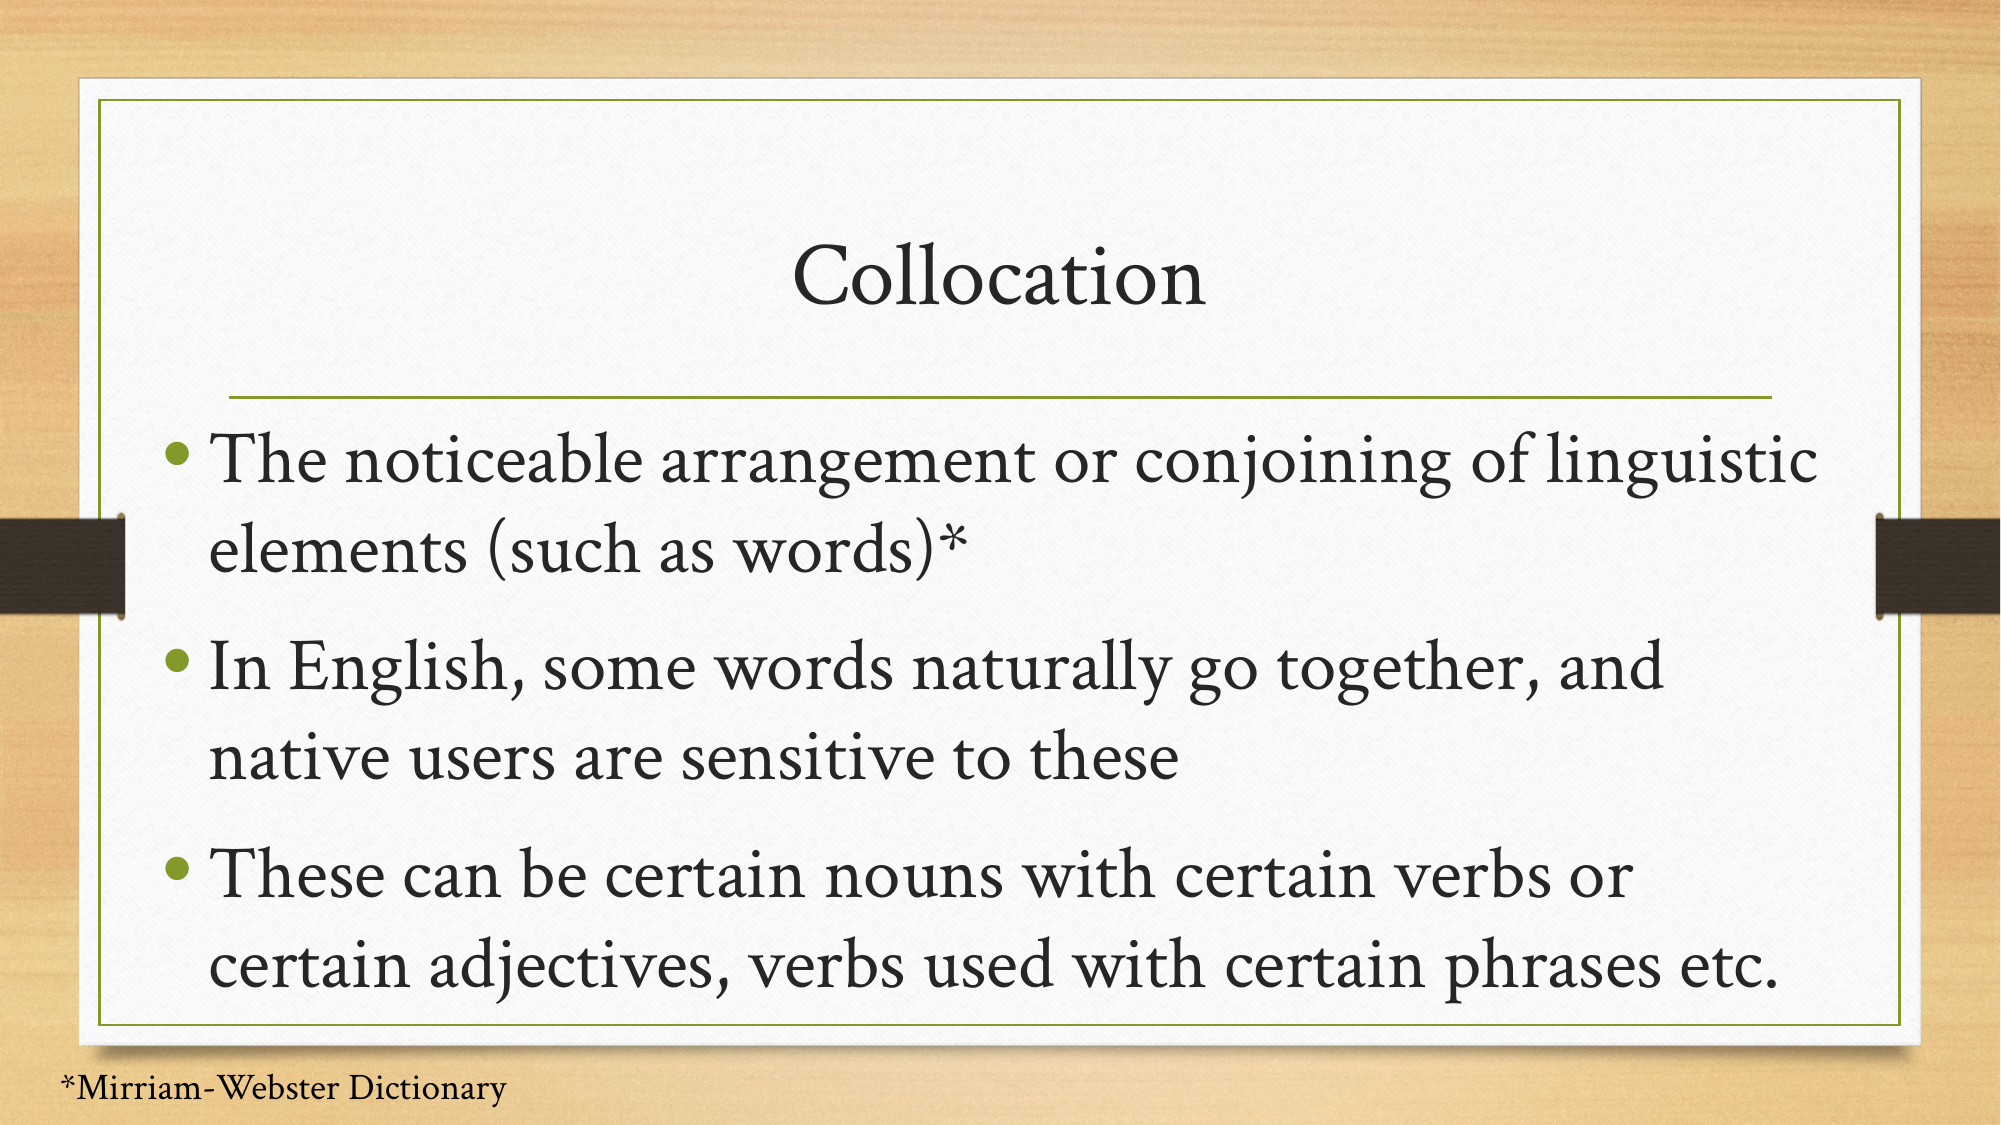

# Collocation
The noticeable arrangement or conjoining of linguistic elements (such as words)*
In English, some words naturally go together, and native users are sensitive to these
These can be certain nouns with certain verbs or certain adjectives, verbs used with certain phrases etc.
*Mirriam-Webster Dictionary